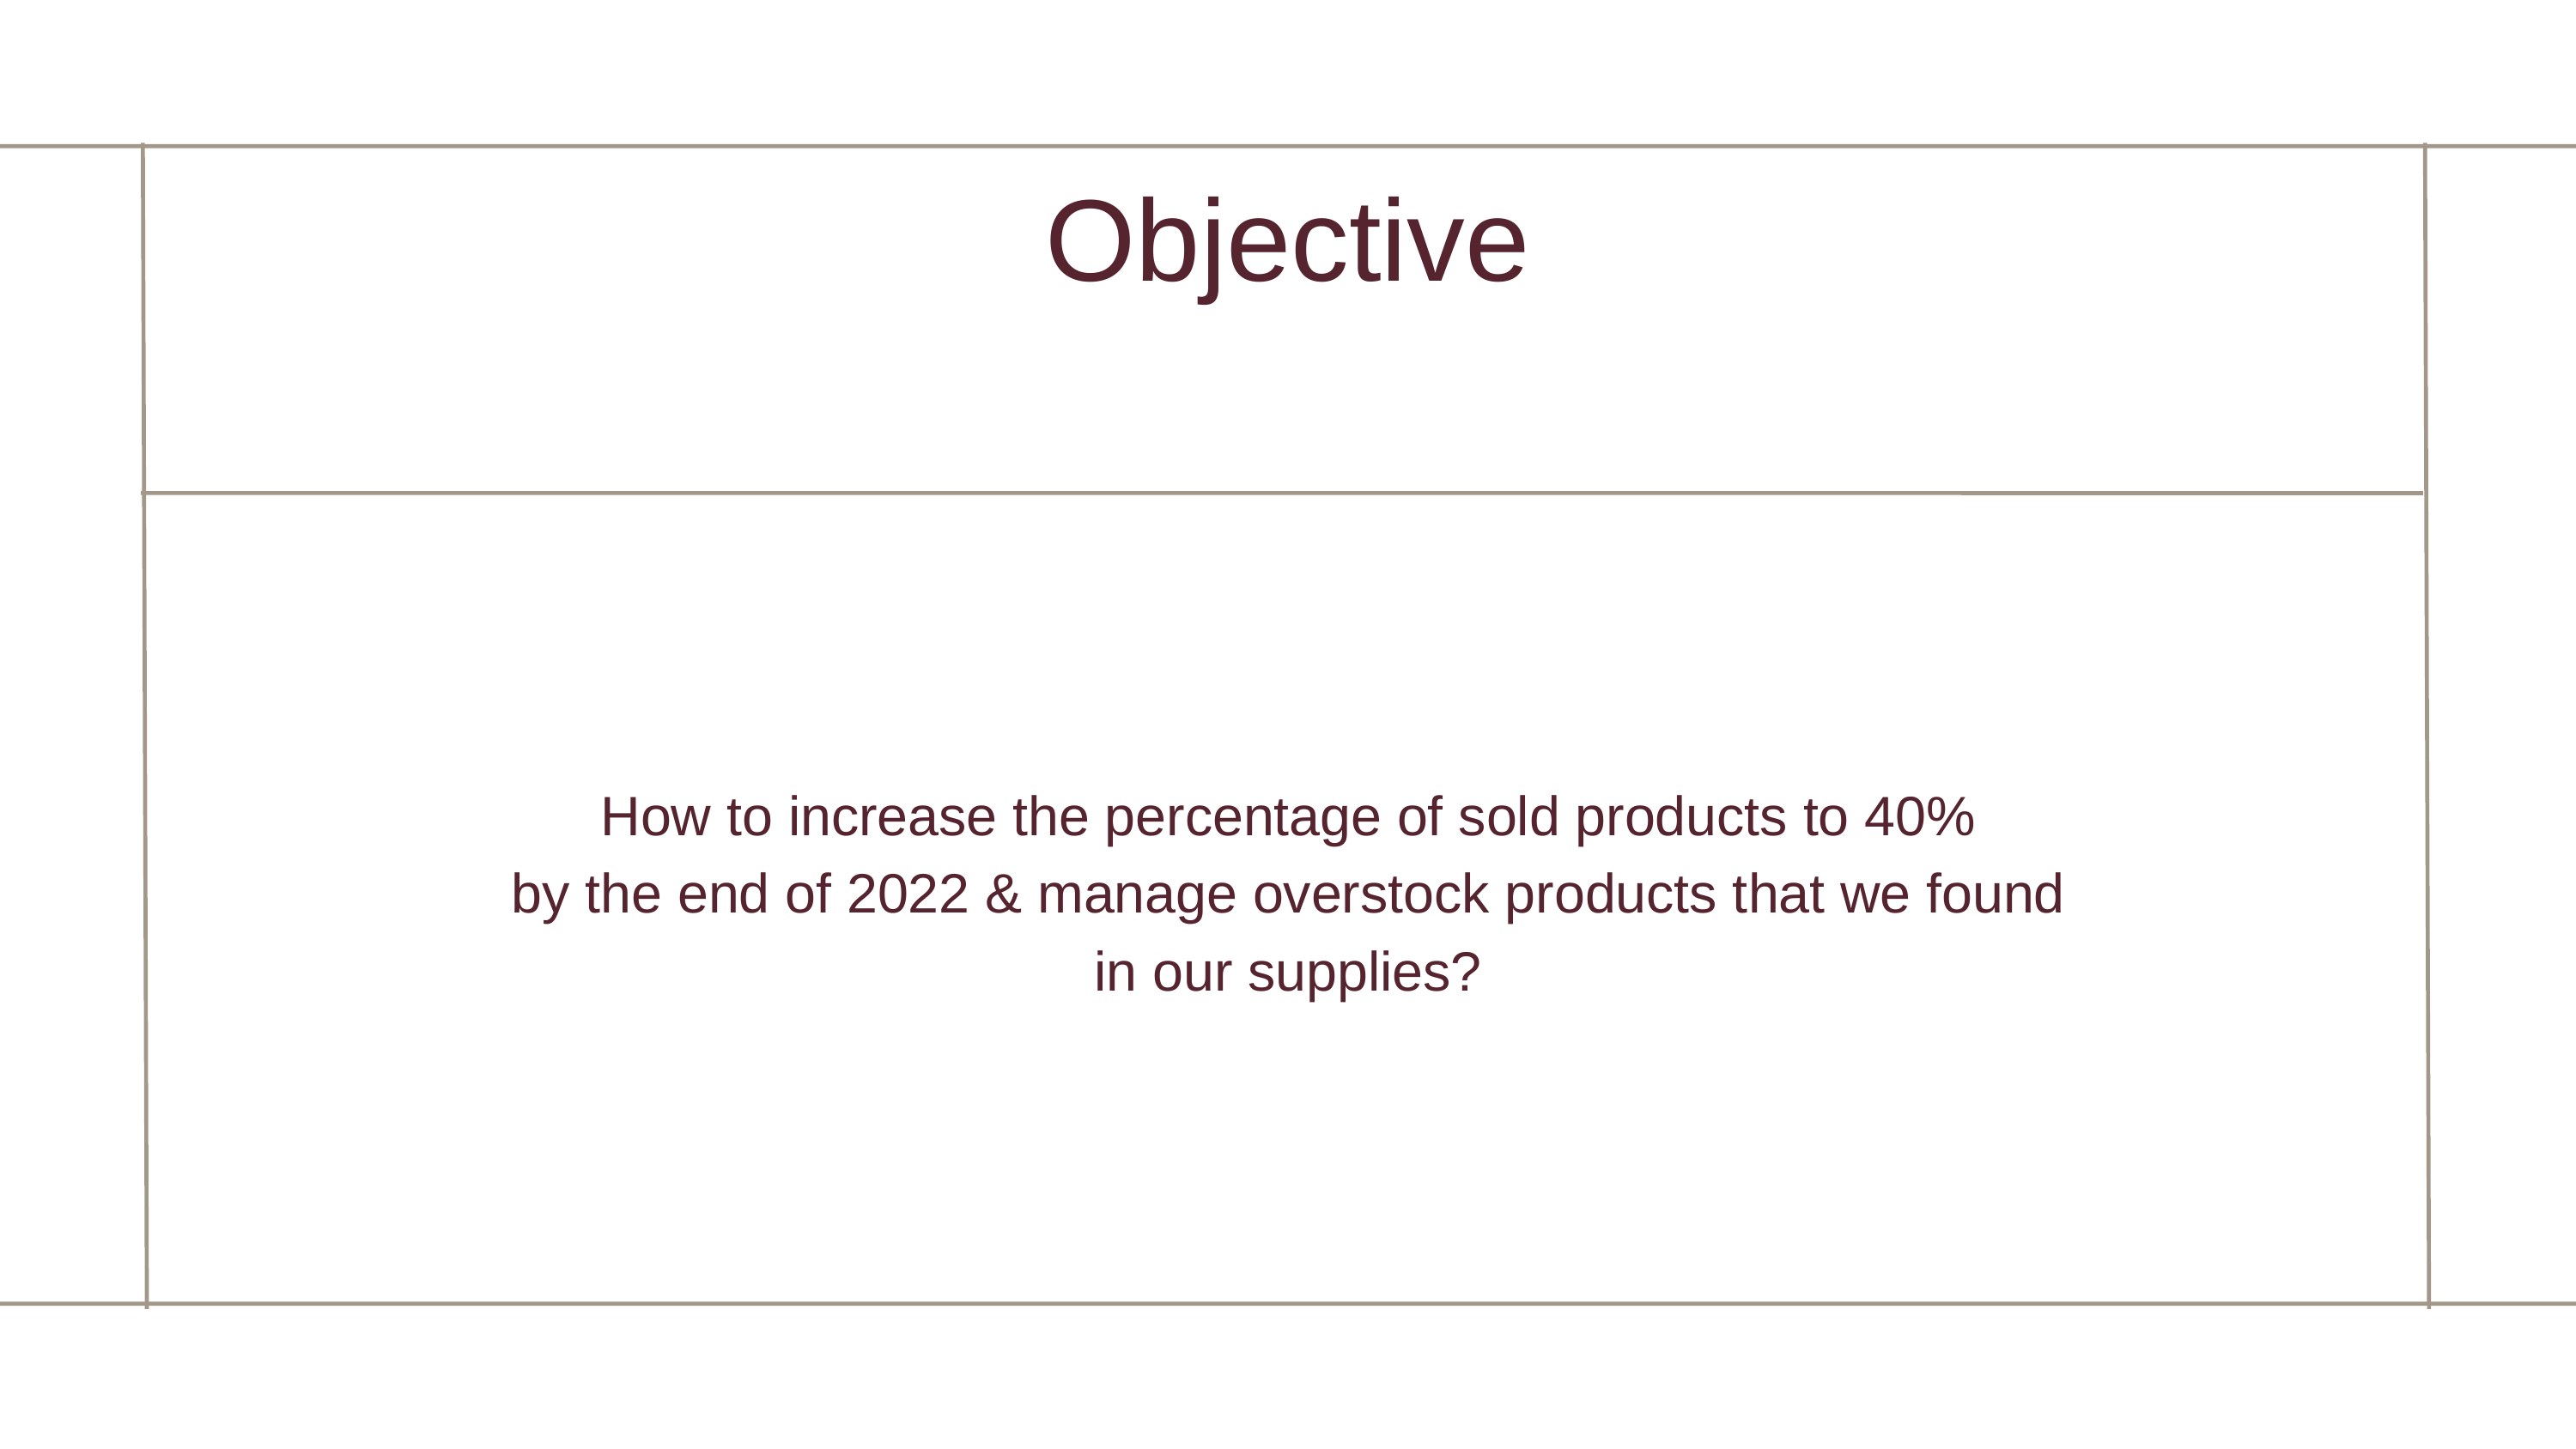

Objective

How to increase the percentage of sold products to 40%
by the end of 2022 & manage overstock products that we found in our supplies?